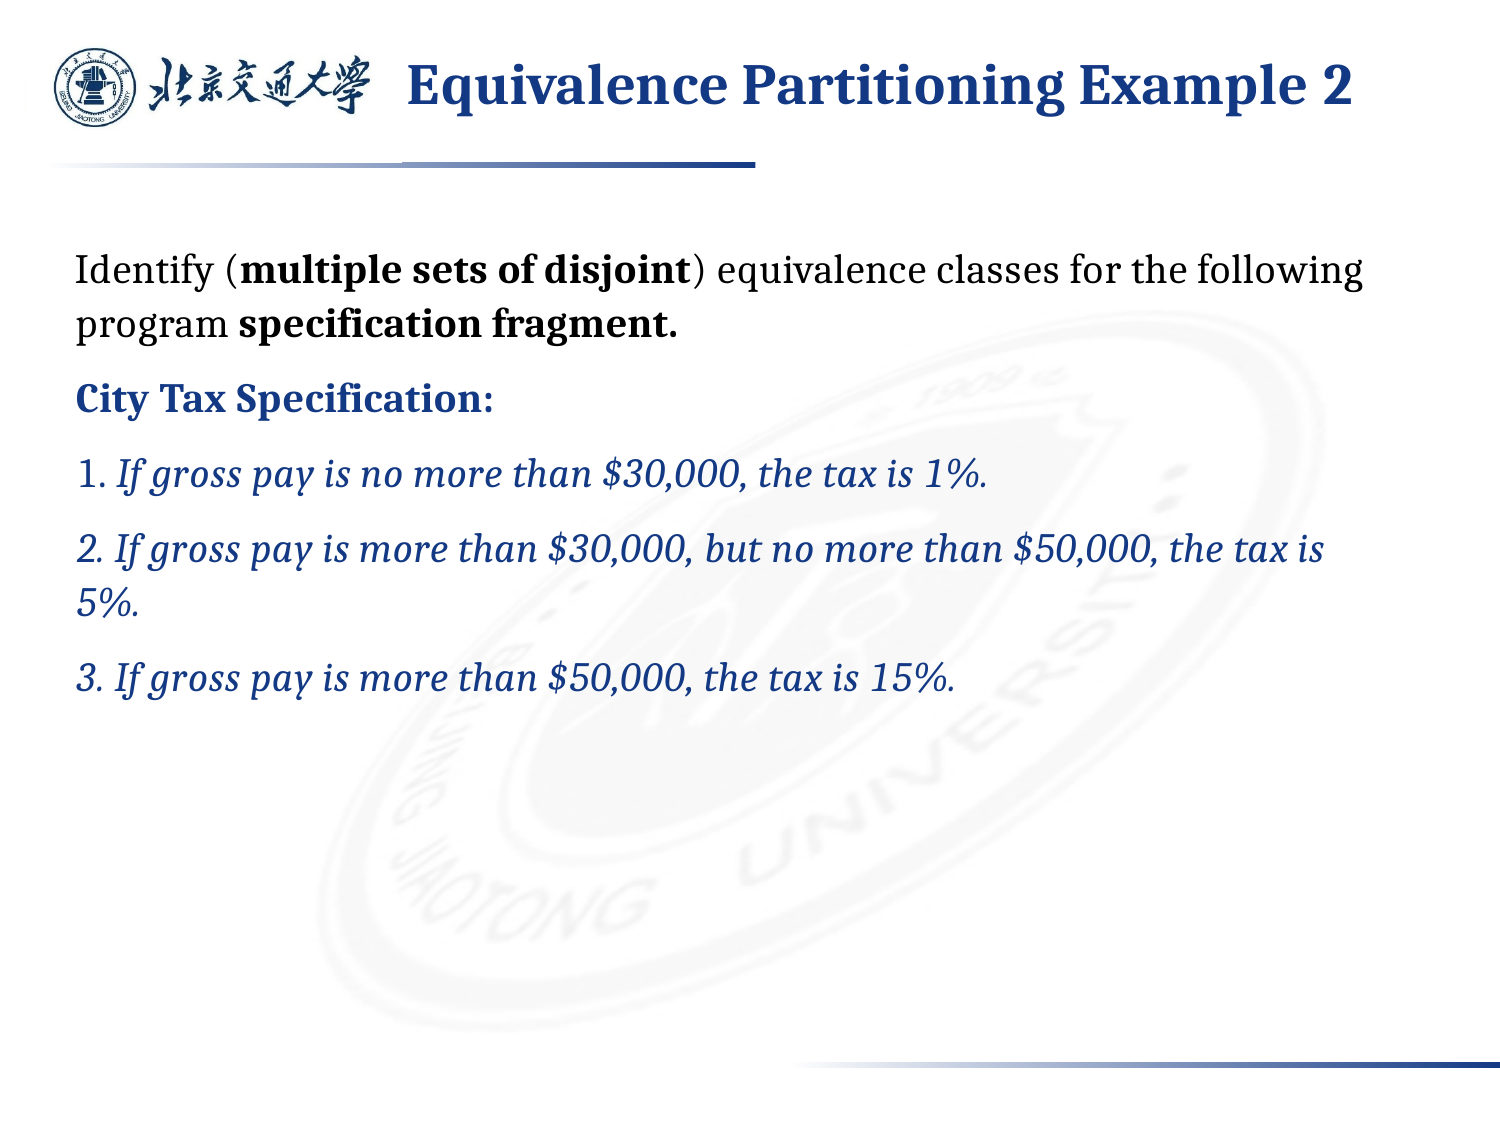

# Equivalence Partitioning Example 2
Identify (multiple sets of disjoint) equivalence classes for the following program specification fragment.
City Tax Specification:
1. If gross pay is no more than $30,000, the tax is 1%.
2. If gross pay is more than $30,000, but no more than $50,000, the tax is 5%.
3. If gross pay is more than $50,000, the tax is 15%.